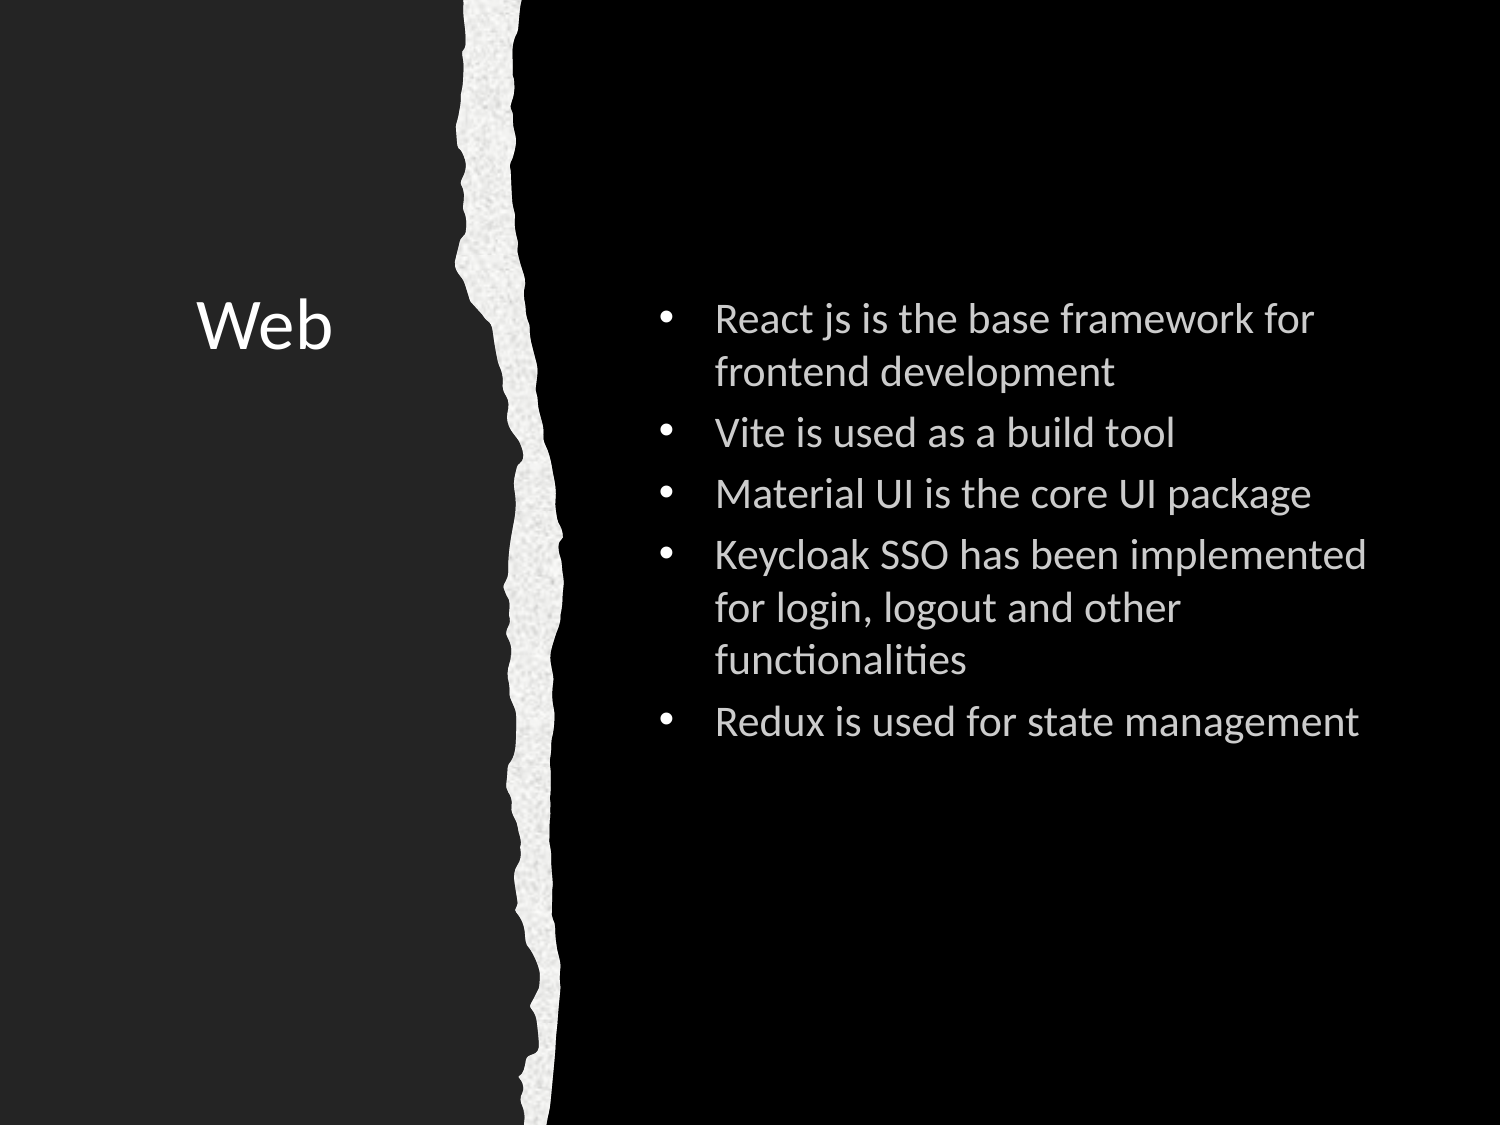

# Web
React js is the base framework for frontend development
Vite is used as a build tool
Material UI is the core UI package
Keycloak SSO has been implemented for login, logout and other functionalities
Redux is used for state management